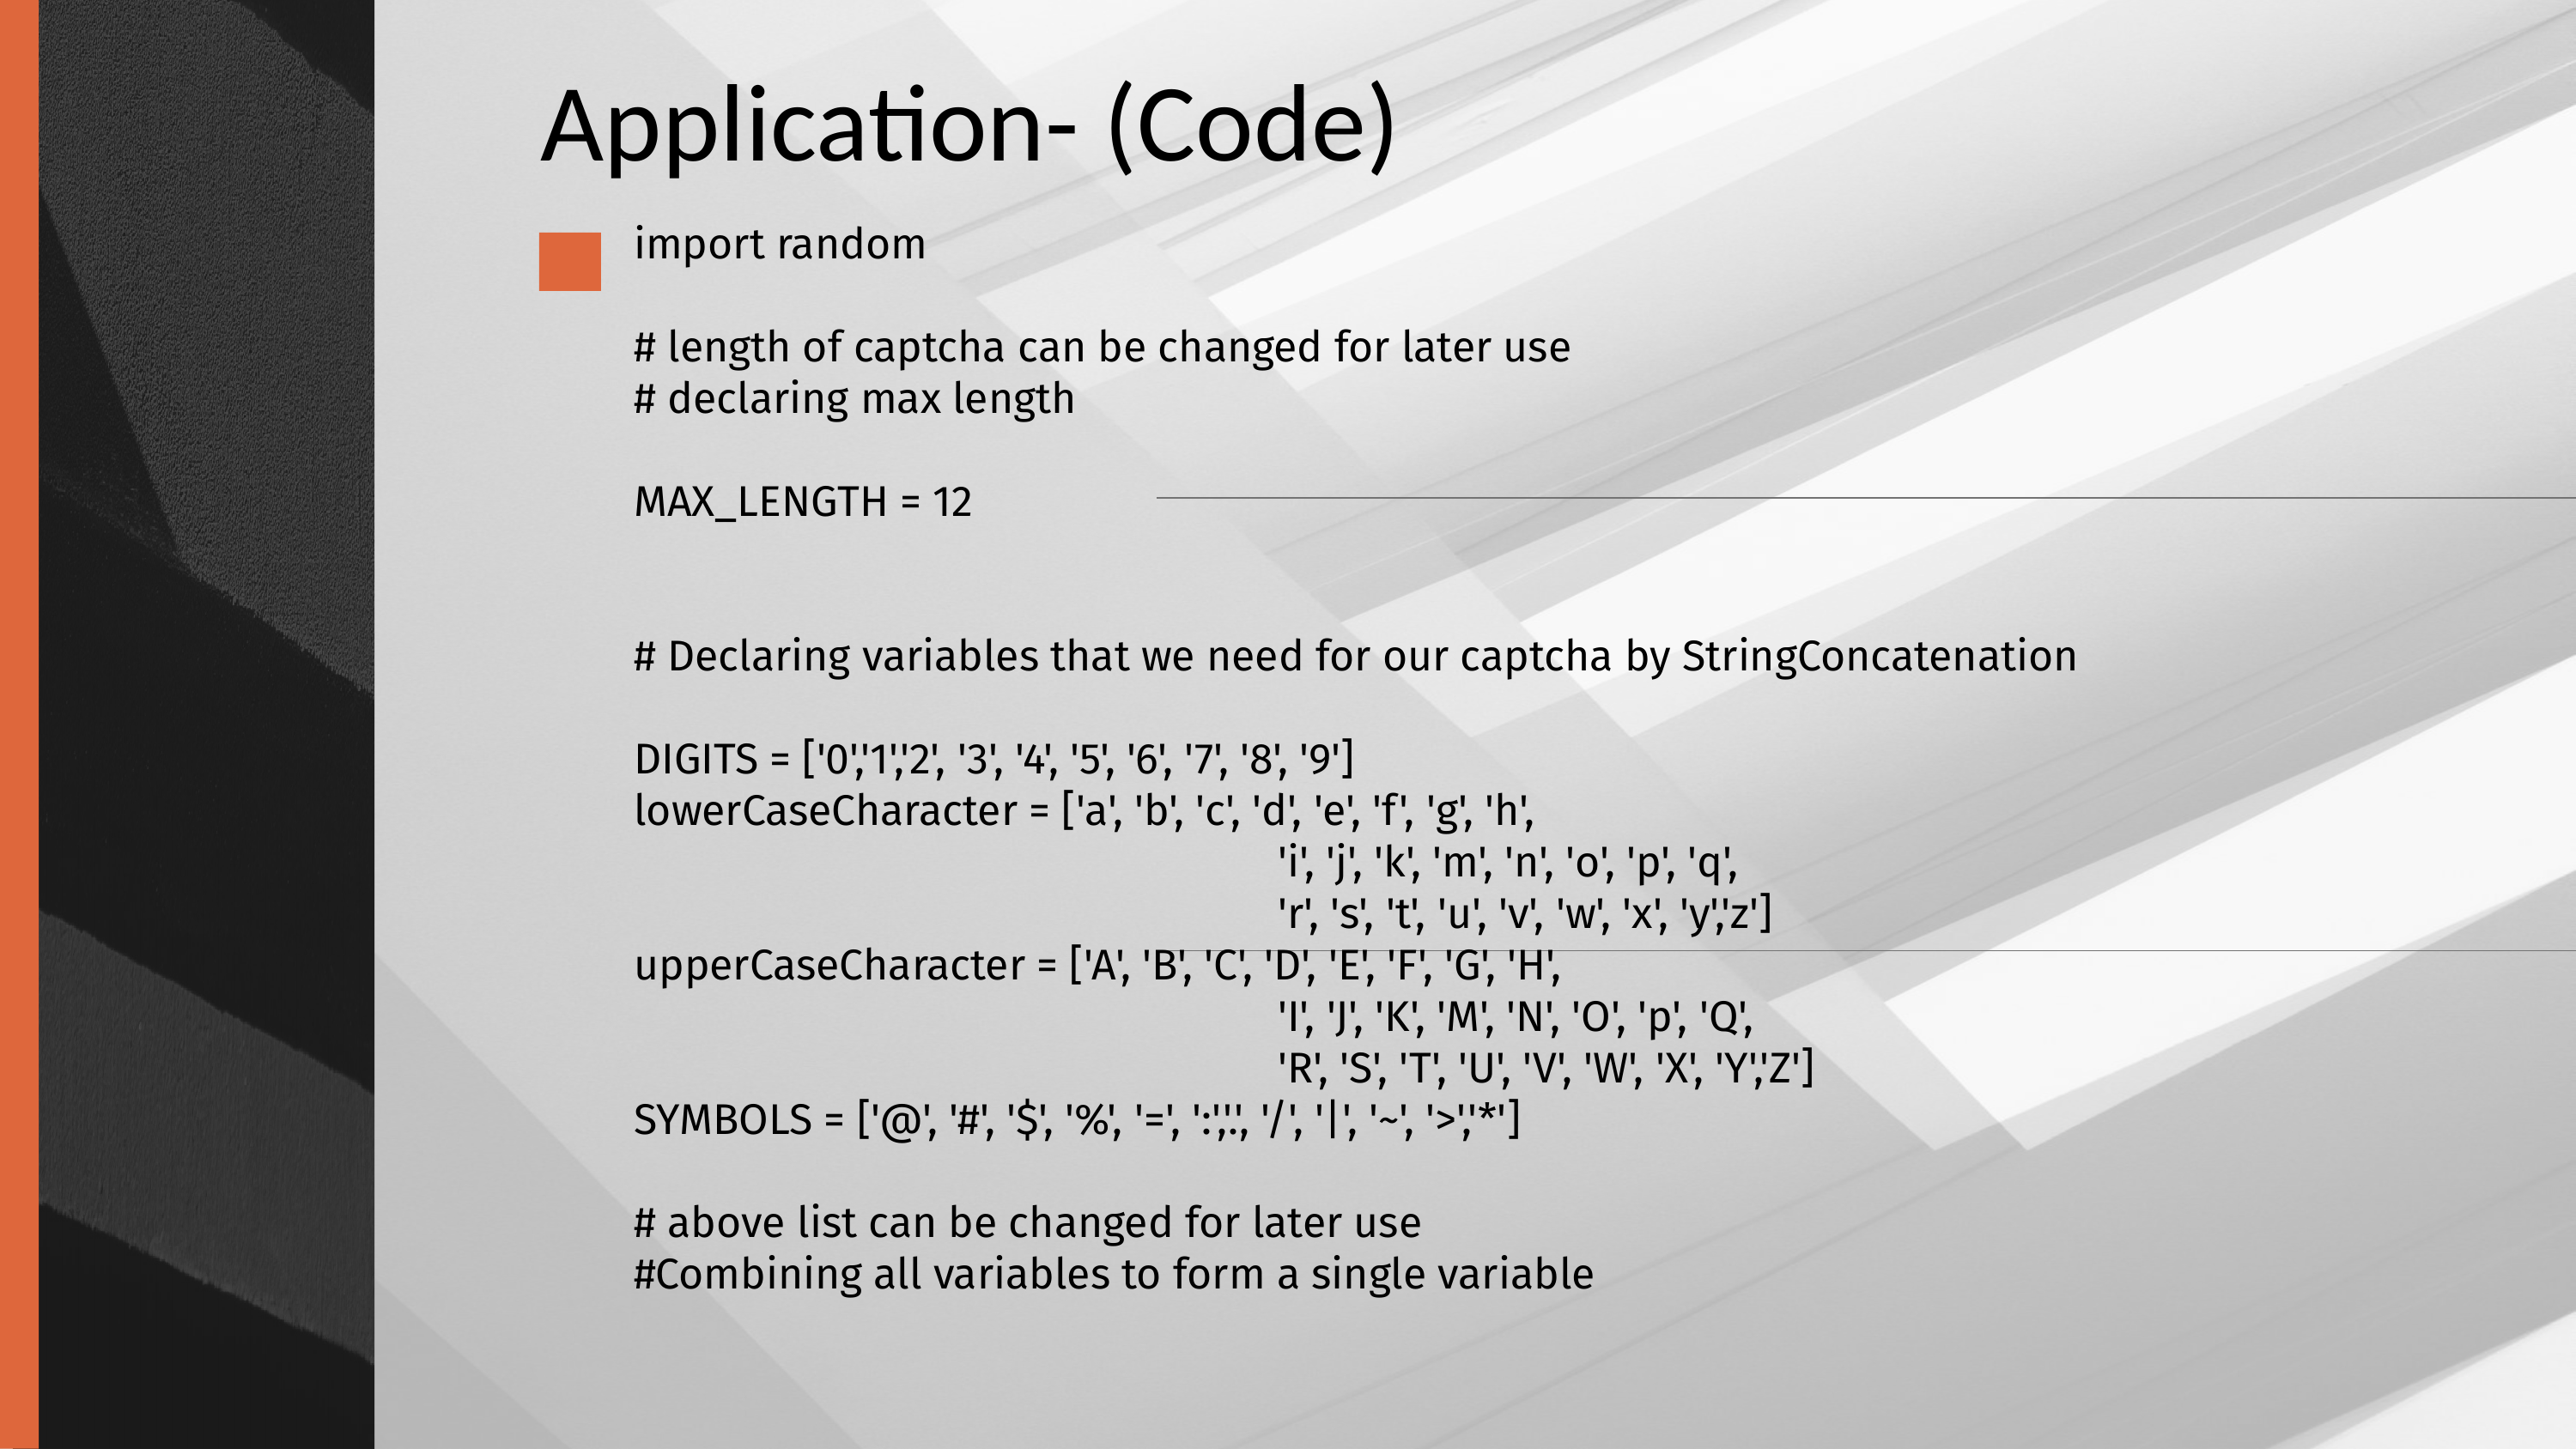

# Application- (Code)
import random

# length of captcha can be changed for later use
# declaring max length

MAX_LENGTH = 12

# Declaring variables that we need for our captcha by StringConcatenation

DIGITS = ['0','1','2', '3', '4', '5', '6', '7', '8', '9']
lowerCaseCharacter = ['a', 'b', 'c', 'd', 'e', 'f', 'g', 'h',
					'i', 'j', 'k', 'm', 'n', 'o', 'p', 'q',
					'r', 's', 't', 'u', 'v', 'w', 'x', 'y','z']
upperCaseCharacter = ['A', 'B', 'C', 'D', 'E', 'F', 'G', 'H',
					'I', 'J', 'K', 'M', 'N', 'O', 'p', 'Q',
					'R', 'S', 'T', 'U', 'V', 'W', 'X', 'Y','Z']
SYMBOLS = ['@', '#', '$', '%', '=', ':','.', '/', '|', '~', '>','*']

# above list can be changed for later use
#Combining all variables to form a single variable